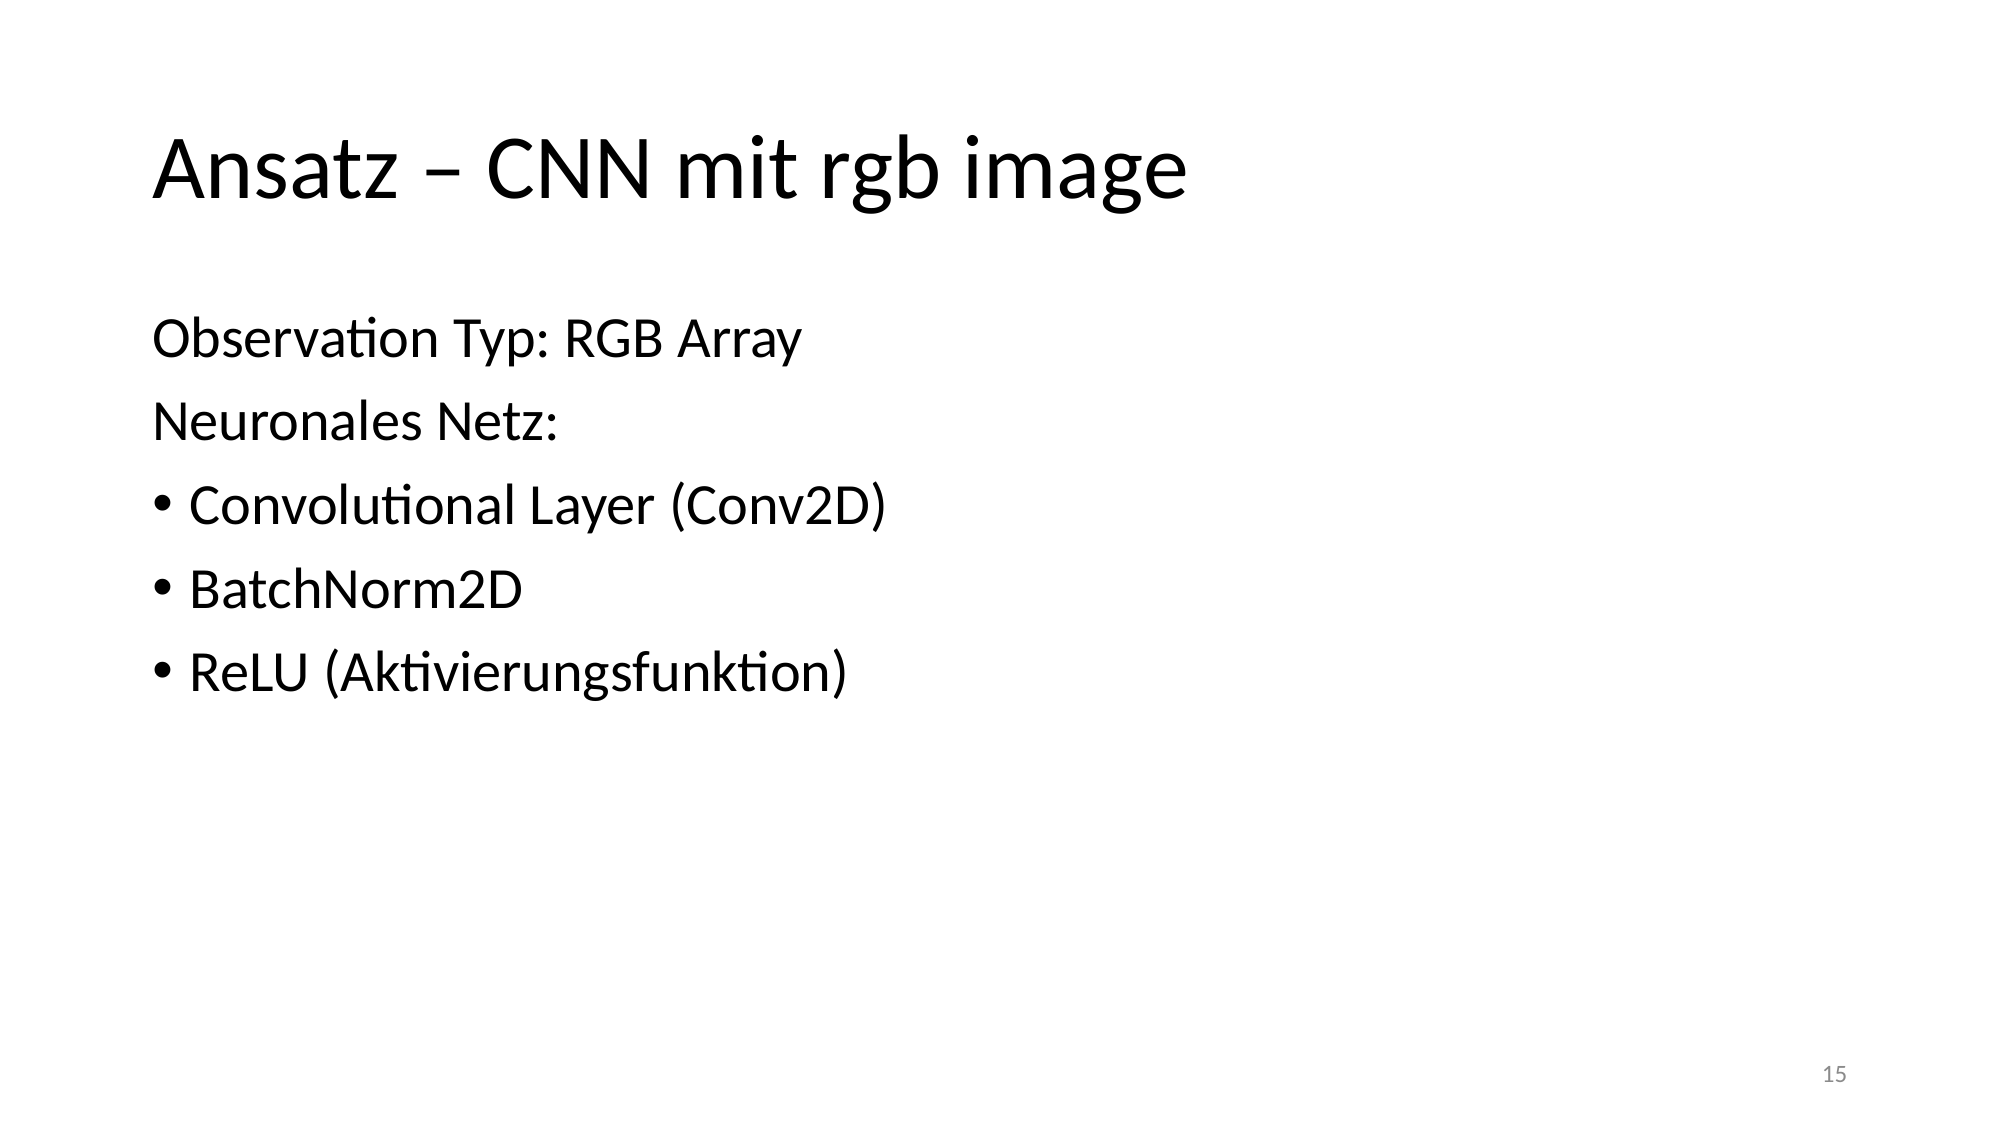

# Ansatz – CNN mit rgb image
Observation Typ: RGB Array
Neuronales Netz:
Convolutional Layer (Conv2D)
BatchNorm2D
ReLU (Aktivierungsfunktion)

15